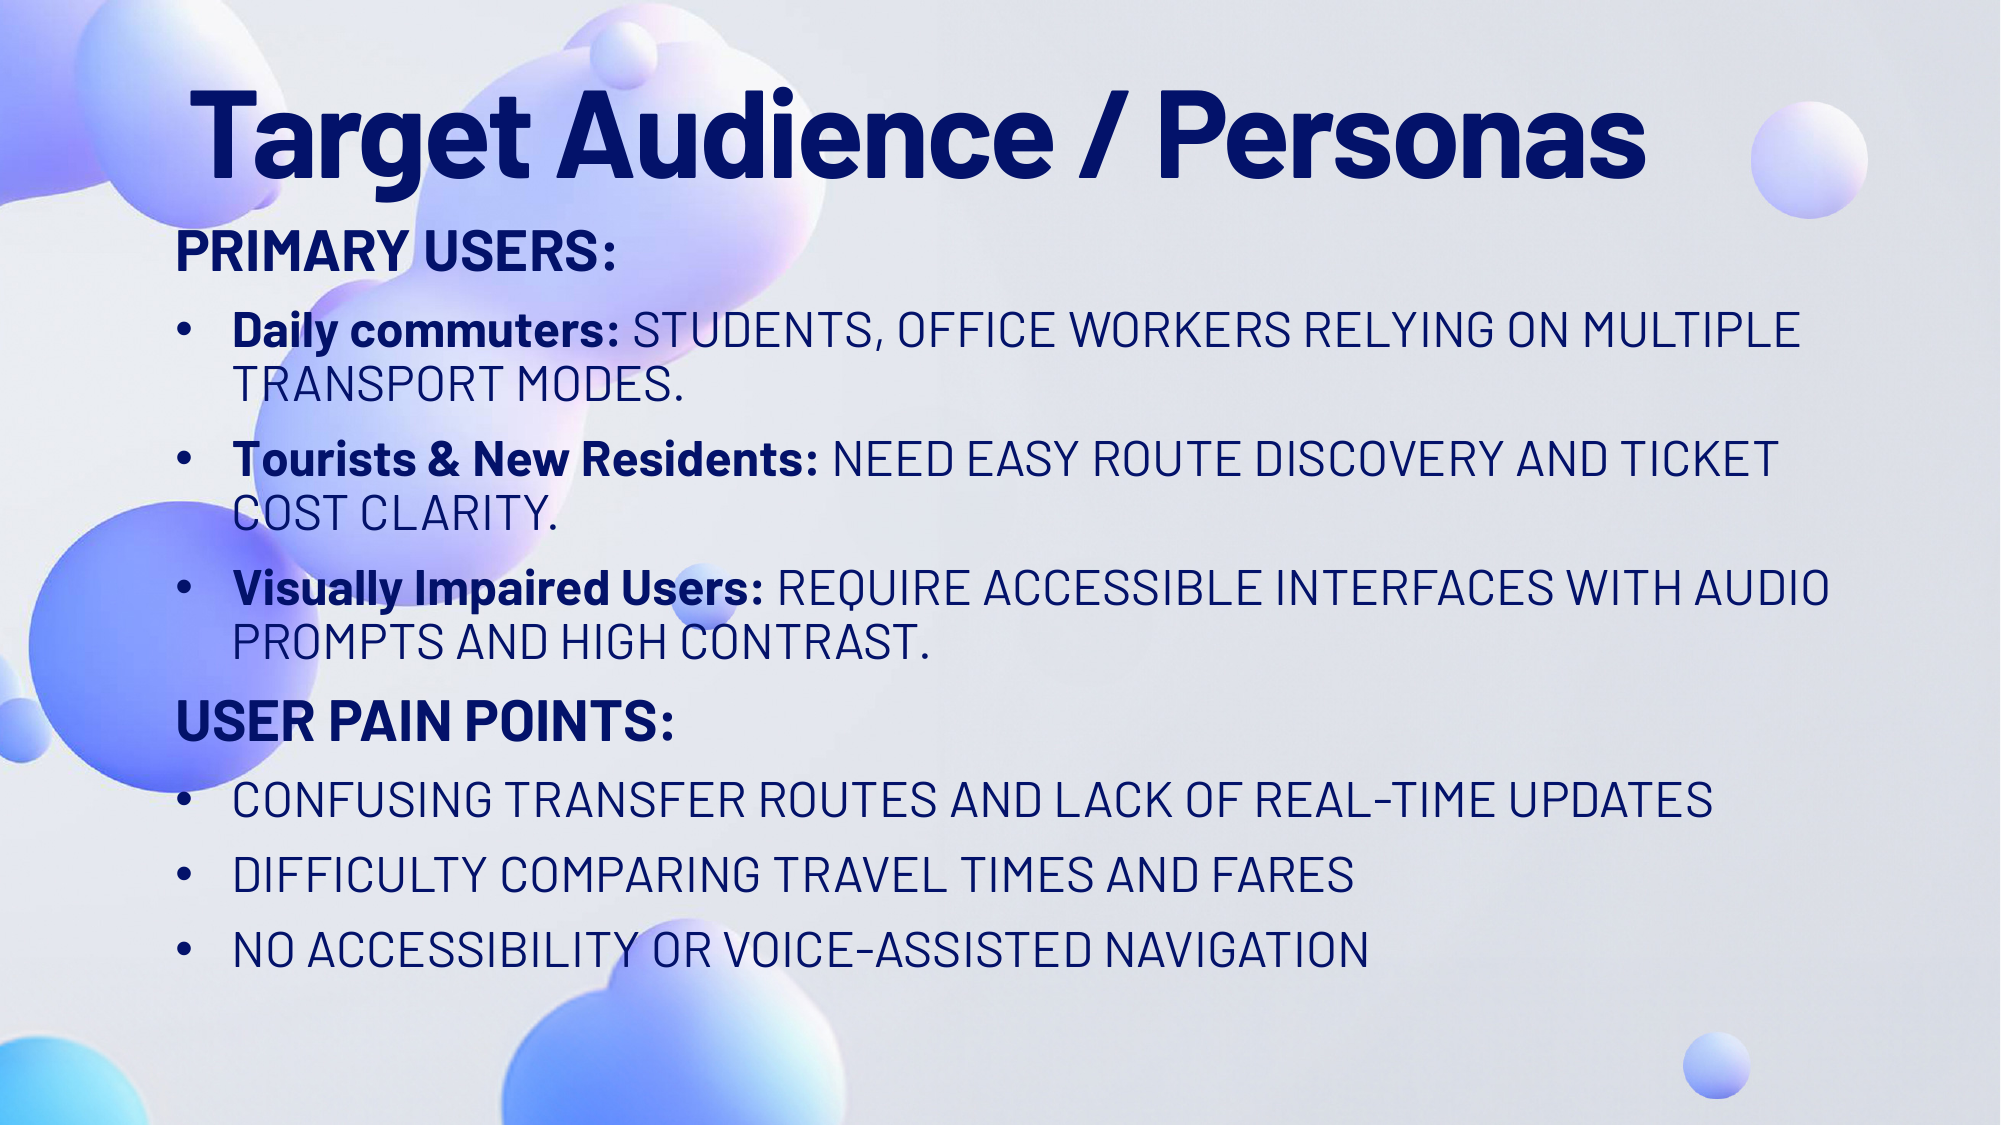

# Target Audience / Personas
Primary Users:
Daily commuters: Students, office workers relying on multiple transport modes.
Tourists & New Residents: Need easy route discovery and ticket cost clarity.
Visually Impaired Users: Require accessible interfaces with audio prompts and high contrast.
User Pain Points:
Confusing transfer routes and lack of real-time updates
Difficulty comparing travel times and fares
No accessibility or voice-assisted navigation